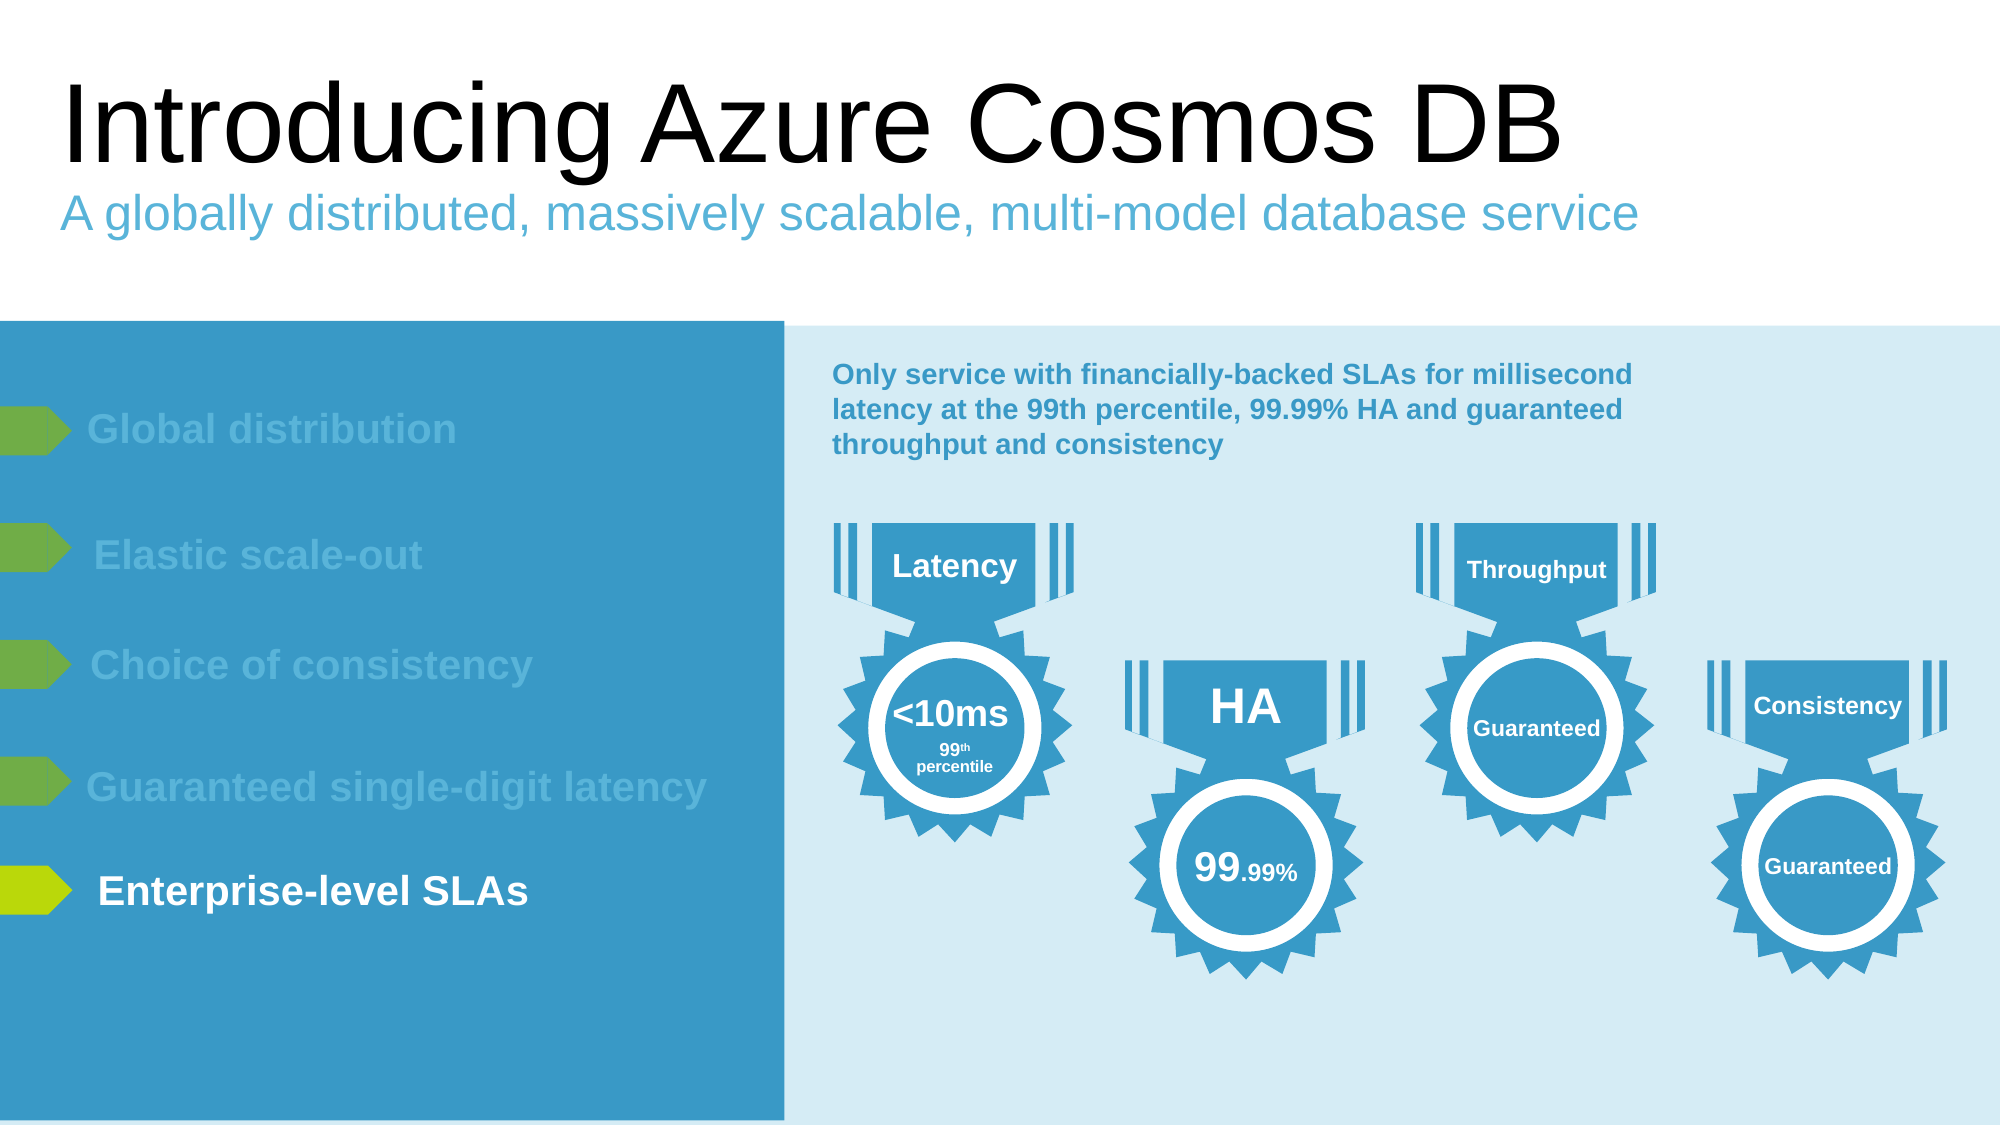

# Introducing Azure Cosmos DB A globally distributed, massively scalable, multi-model database service

Only service with financially-backed SLAs for millisecond latency at the 99th percentile, 99.99% HA and guaranteed throughput and consistency

Global distribution

Latency

<10ms
99th
percentile

Throughput

Guaranteed
Elastic scale-out
Choice of consistency

HA

99.99%

Consistency

Guaranteed

Guaranteed single-digit latency
Enterprise-level SLAs